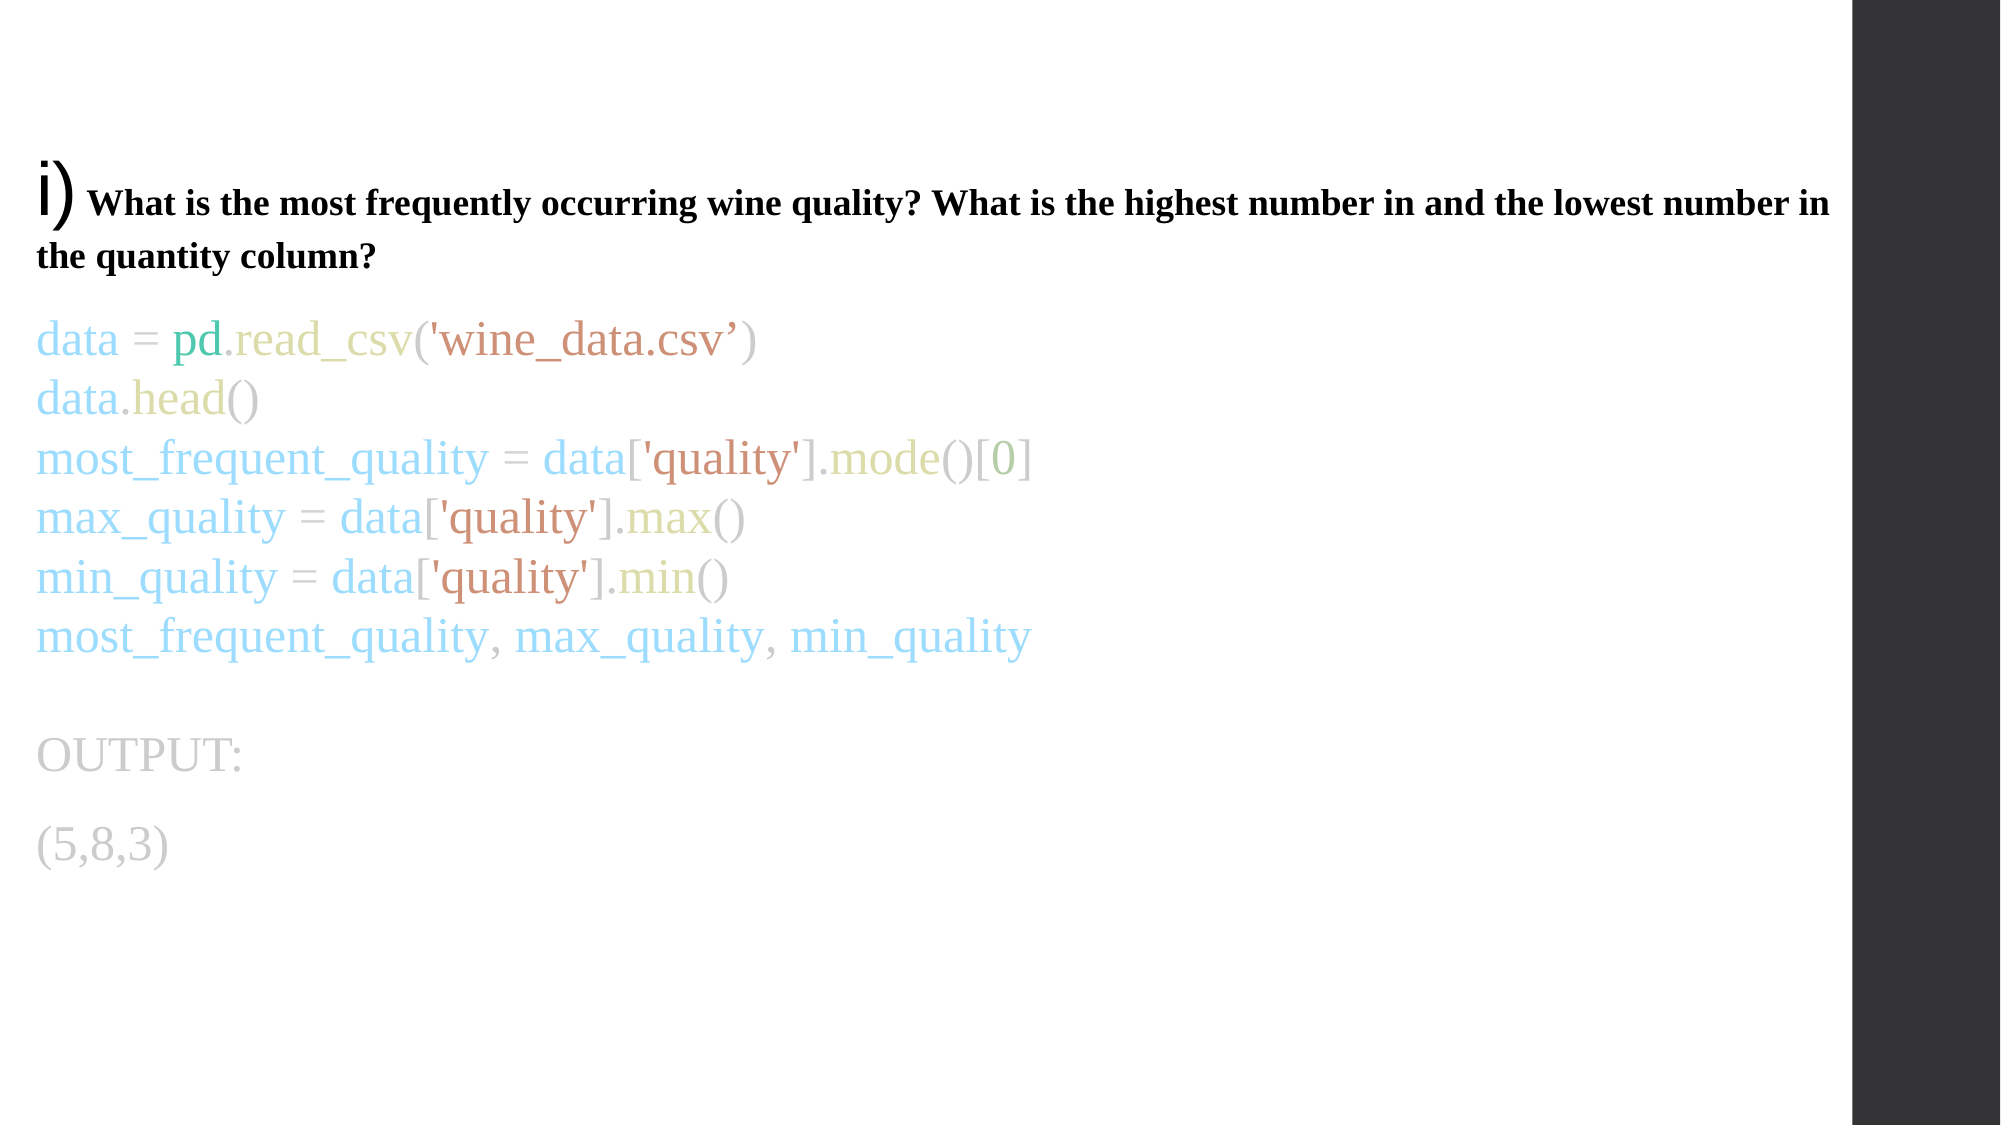

i) What is the most frequently occurring wine quality? What is the highest number in and the lowest number in the quantity column?

data = pd.read_csv('wine_data.csv’)

data.head()

most_frequent_quality = data['quality'].mode()[0]

max_quality = data['quality'].max()

min_quality = data['quality'].min()

most_frequent_quality, max_quality, min_quality

OUTPUT:

(5,8,3)